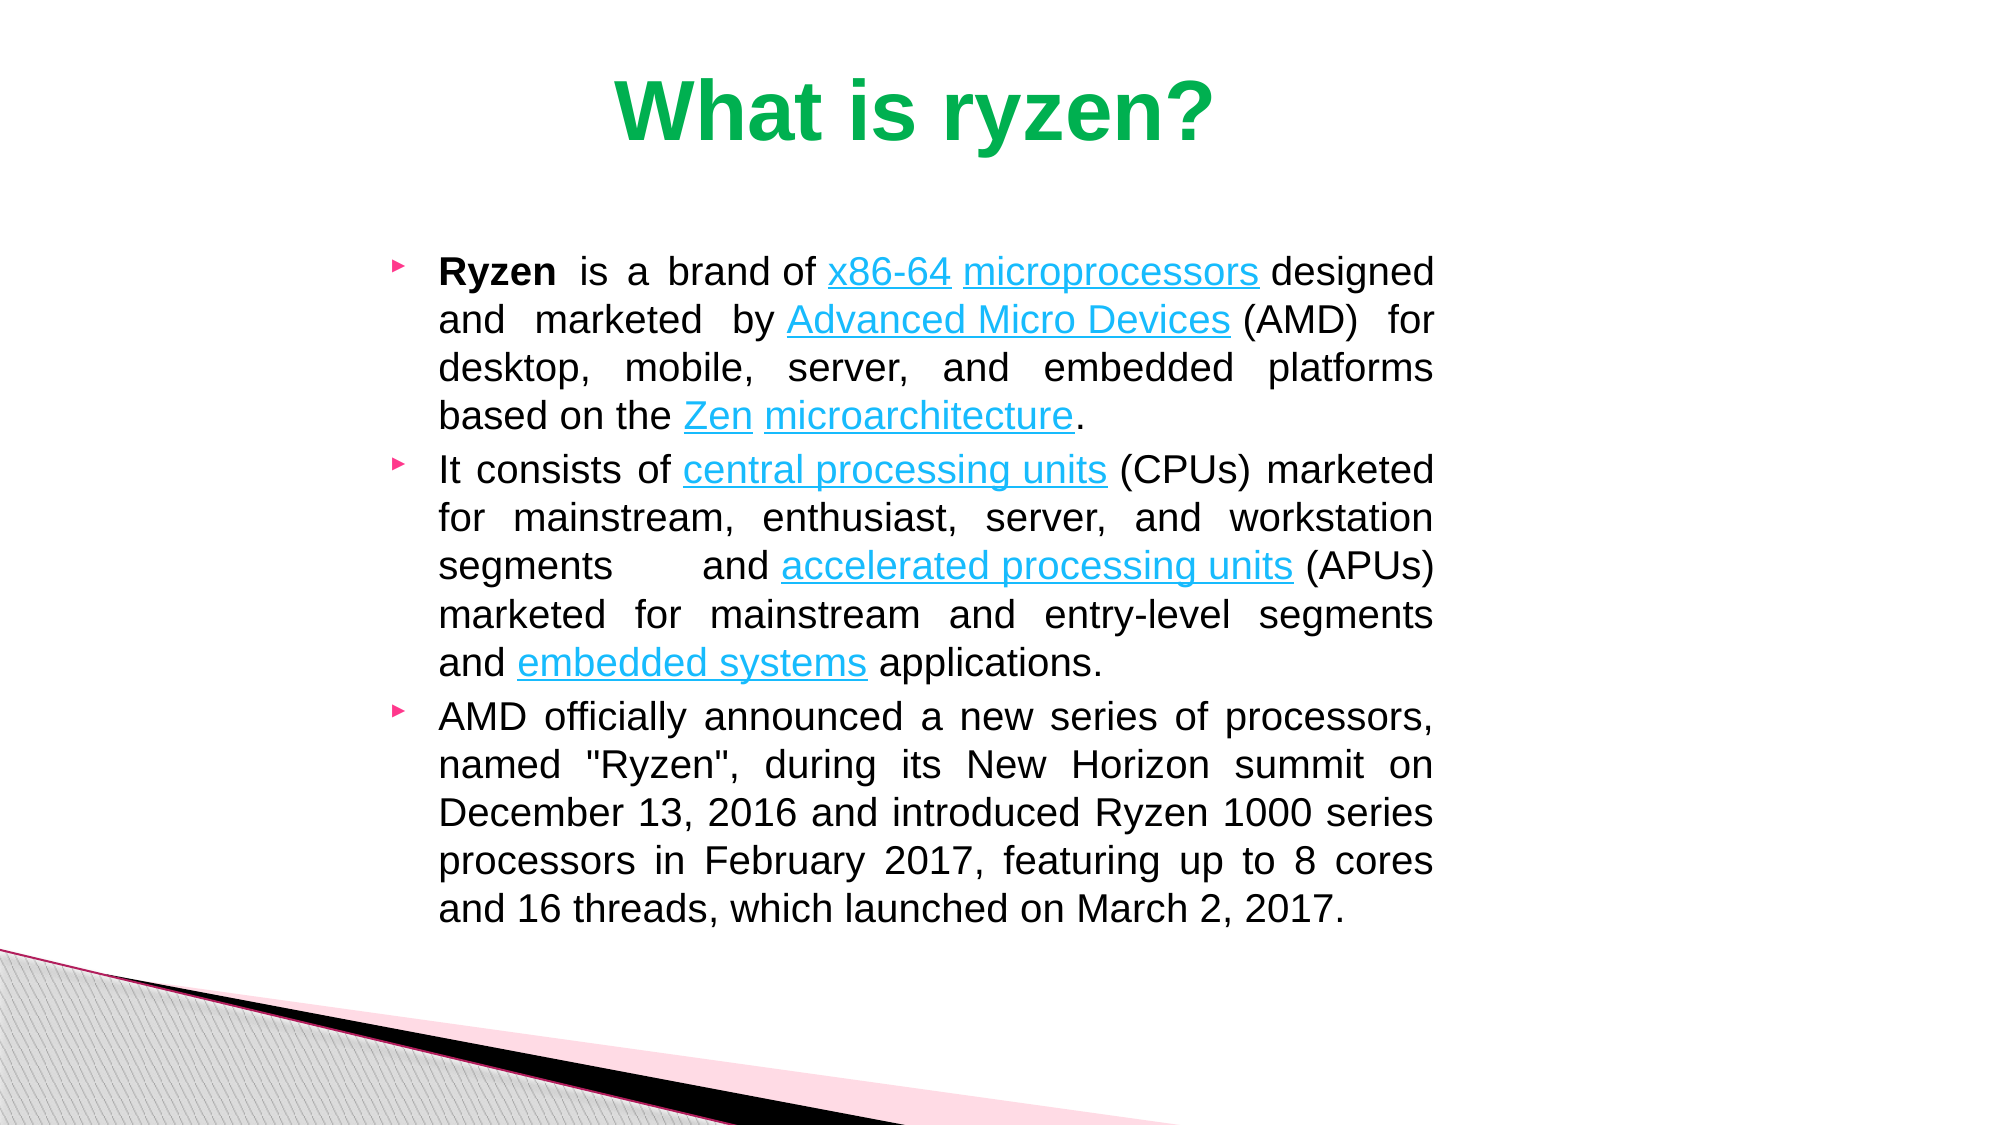

# What is ryzen?
Ryzen  is a brand of x86-64 microprocessors designed and marketed by Advanced Micro Devices (AMD) for desktop, mobile, server, and embedded platforms based on the Zen microarchitecture.
It consists of central processing units (CPUs) marketed for mainstream, enthusiast, server, and workstation segments and accelerated processing units (APUs) marketed for mainstream and entry-level segments and embedded systems applications.
AMD officially announced a new series of processors, named "Ryzen", during its New Horizon summit on December 13, 2016 and introduced Ryzen 1000 series processors in February 2017, featuring up to 8 cores and 16 threads, which launched on March 2, 2017.